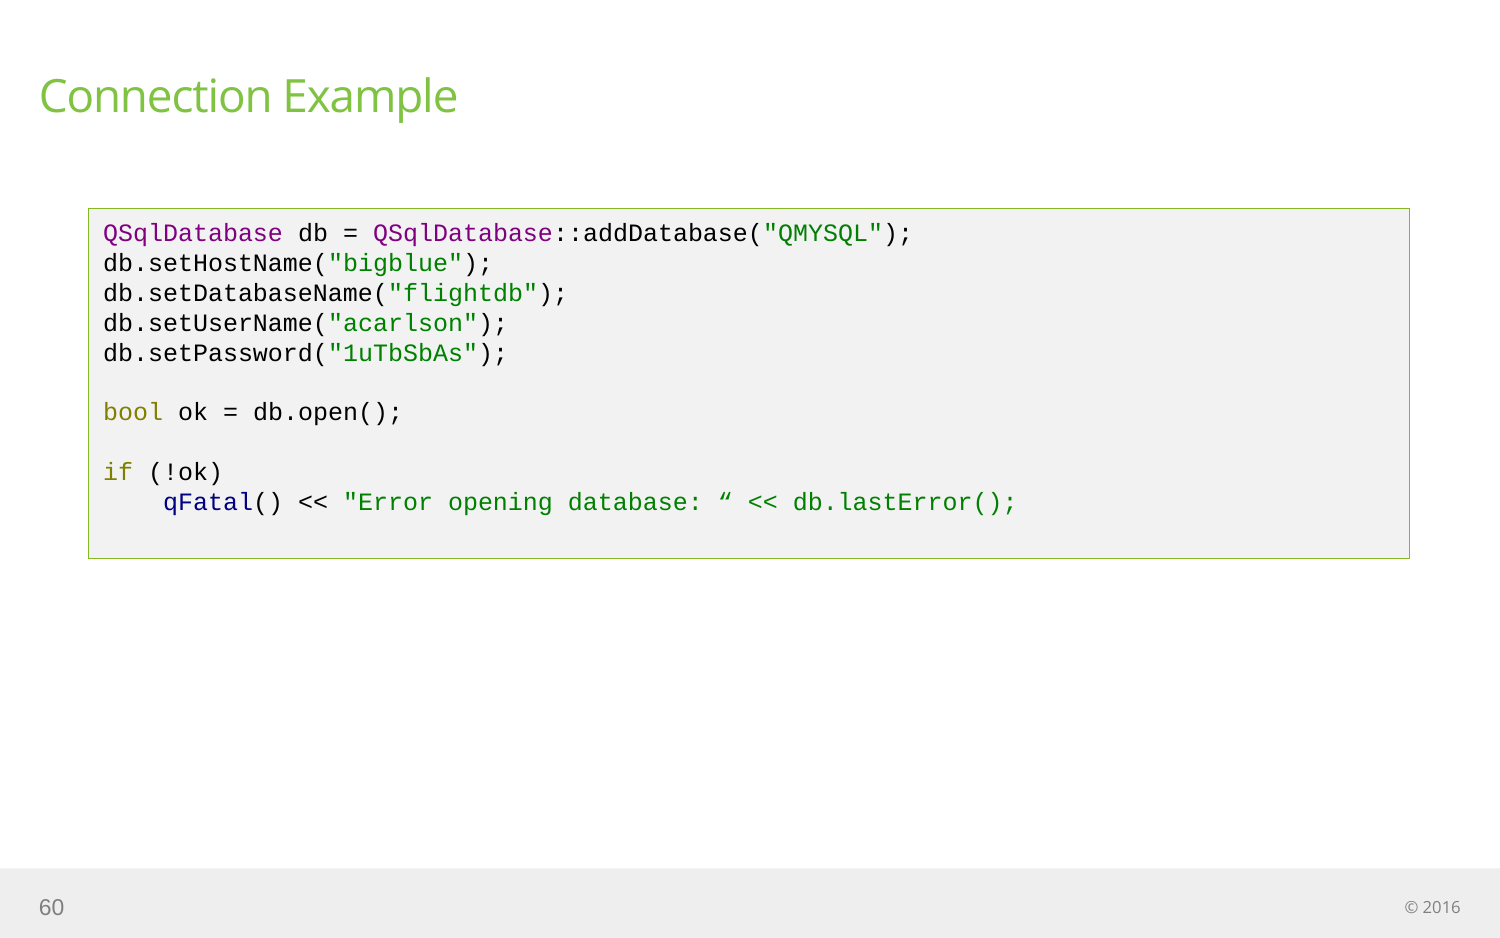

# Connection Example
QSqlDatabase db = QSqlDatabase::addDatabase("QMYSQL");
db.setHostName("bigblue");
db.setDatabaseName("flightdb");
db.setUserName("acarlson");
db.setPassword("1uTbSbAs");

bool ok = db.open();

if (!ok)
    qFatal() << "Error opening database: “ << db.lastError();
60
© 2016